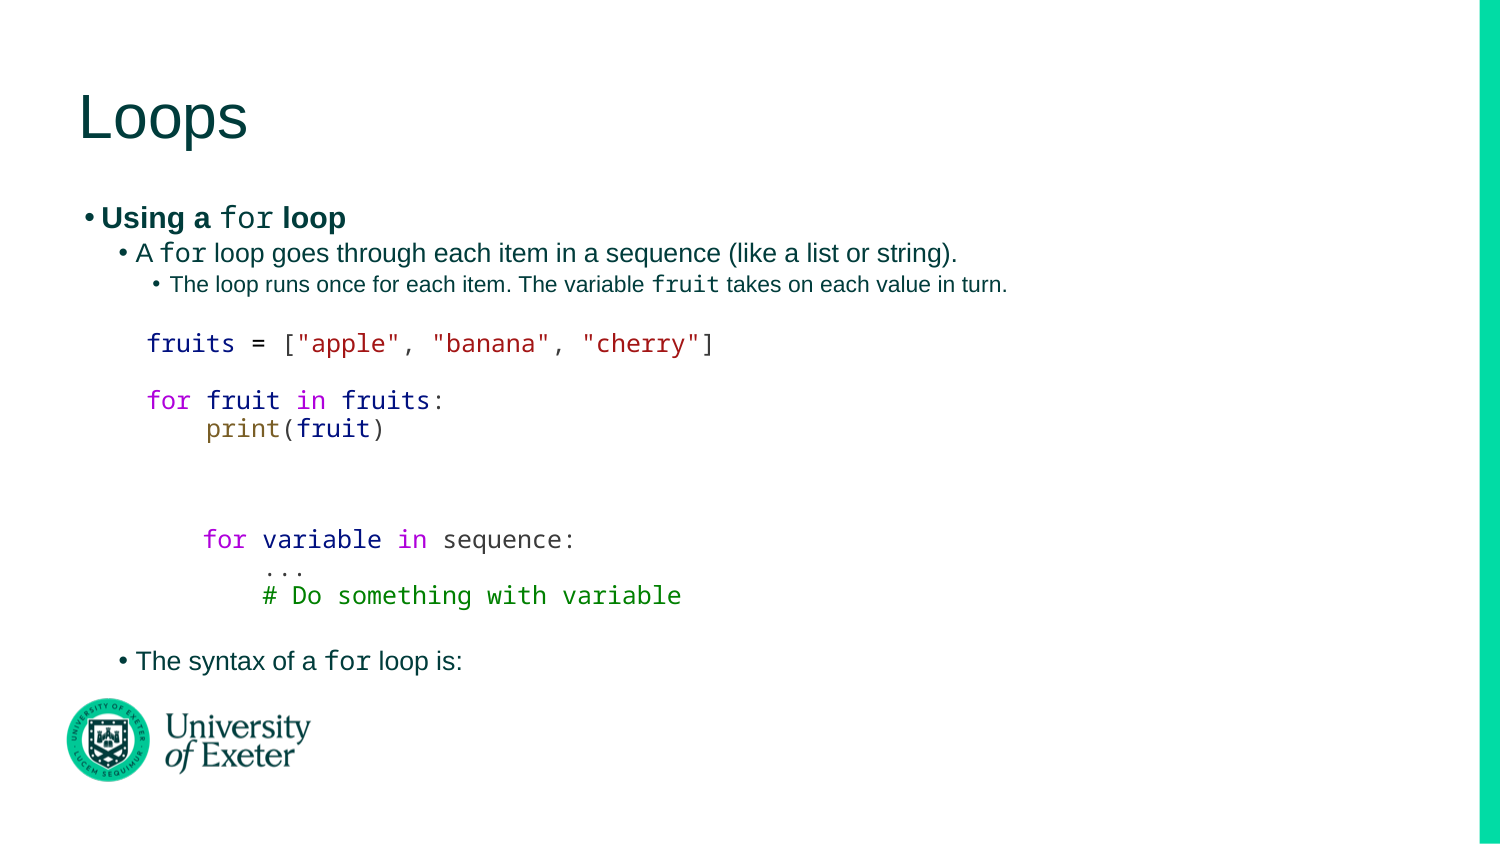

# Loops
Using a for loop
A for loop goes through each item in a sequence (like a list or string).
The loop runs once for each item. The variable fruit takes on each value in turn.

The syntax of a for loop is:

(notice the colon and the indentation)
fruits = ["apple", "banana", "cherry"]

for fruit in fruits:
    print(fruit)
for variable in sequence:
    ...
    # Do something with variable